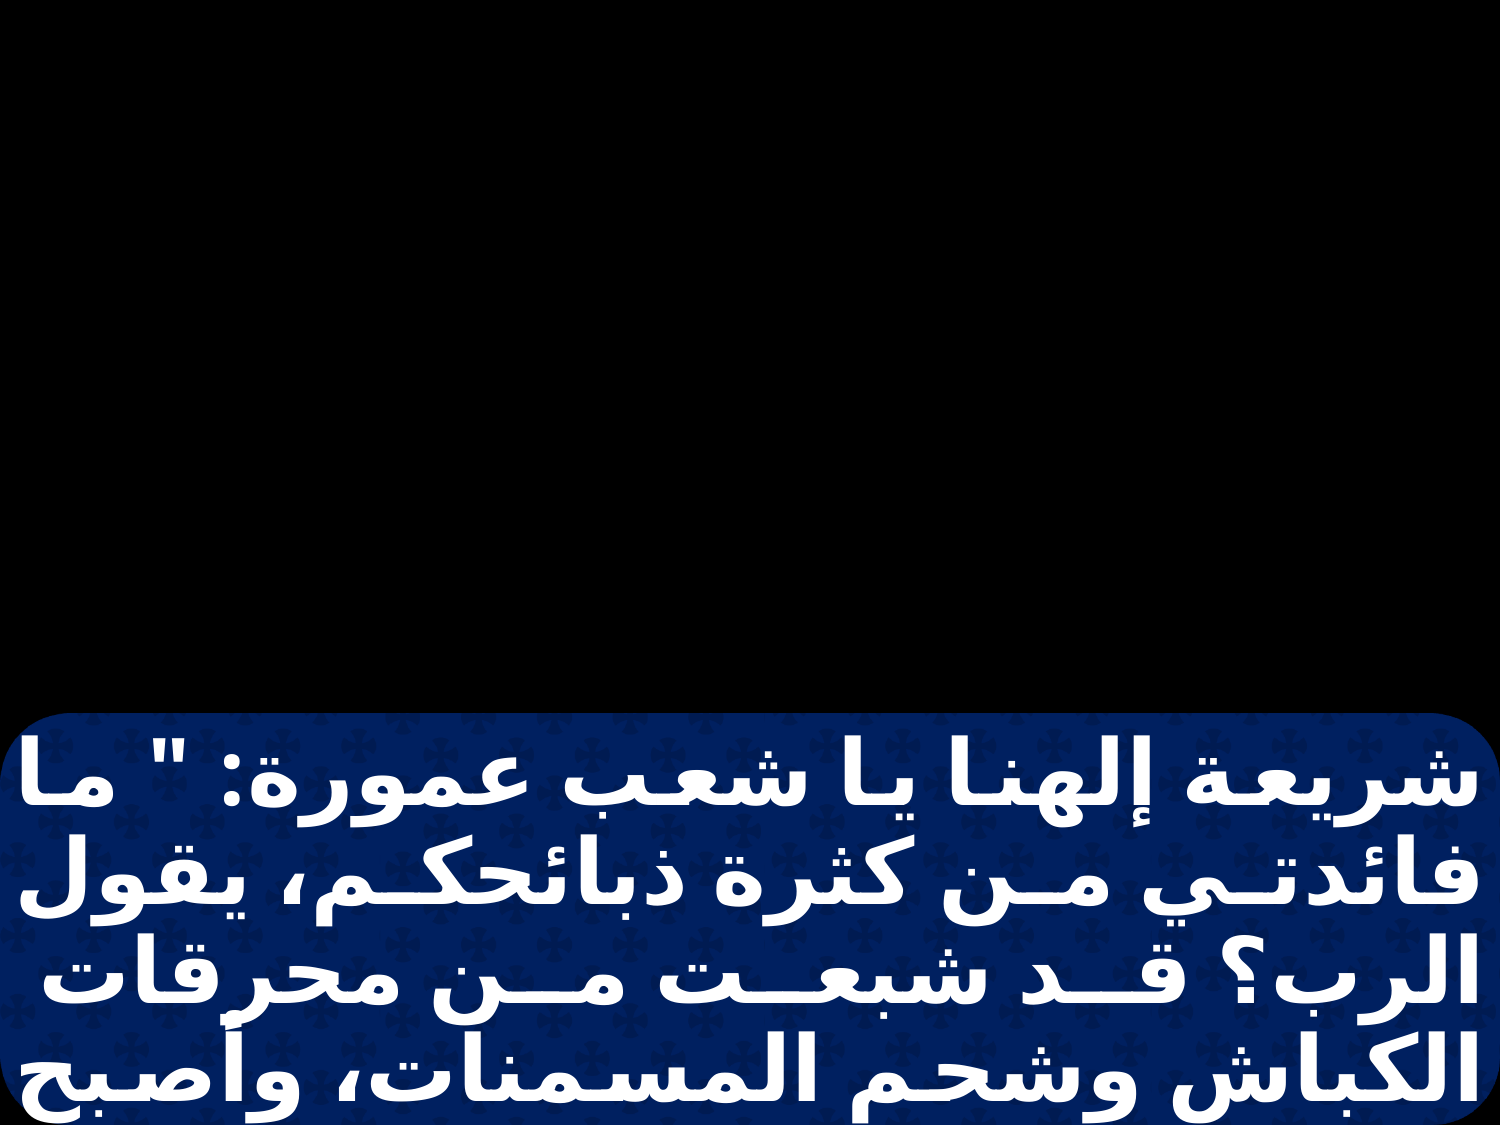

شريعة إلهنا يا شعب عمورة: " ما فائدتي من كثرة ذبائحكم، يقول الرب؟ قد شبعت من محرقات  الكباش وشحم المسمنات، وأصبح دم العجول والحملان والنيوس لا يرضيني حينما تأتون